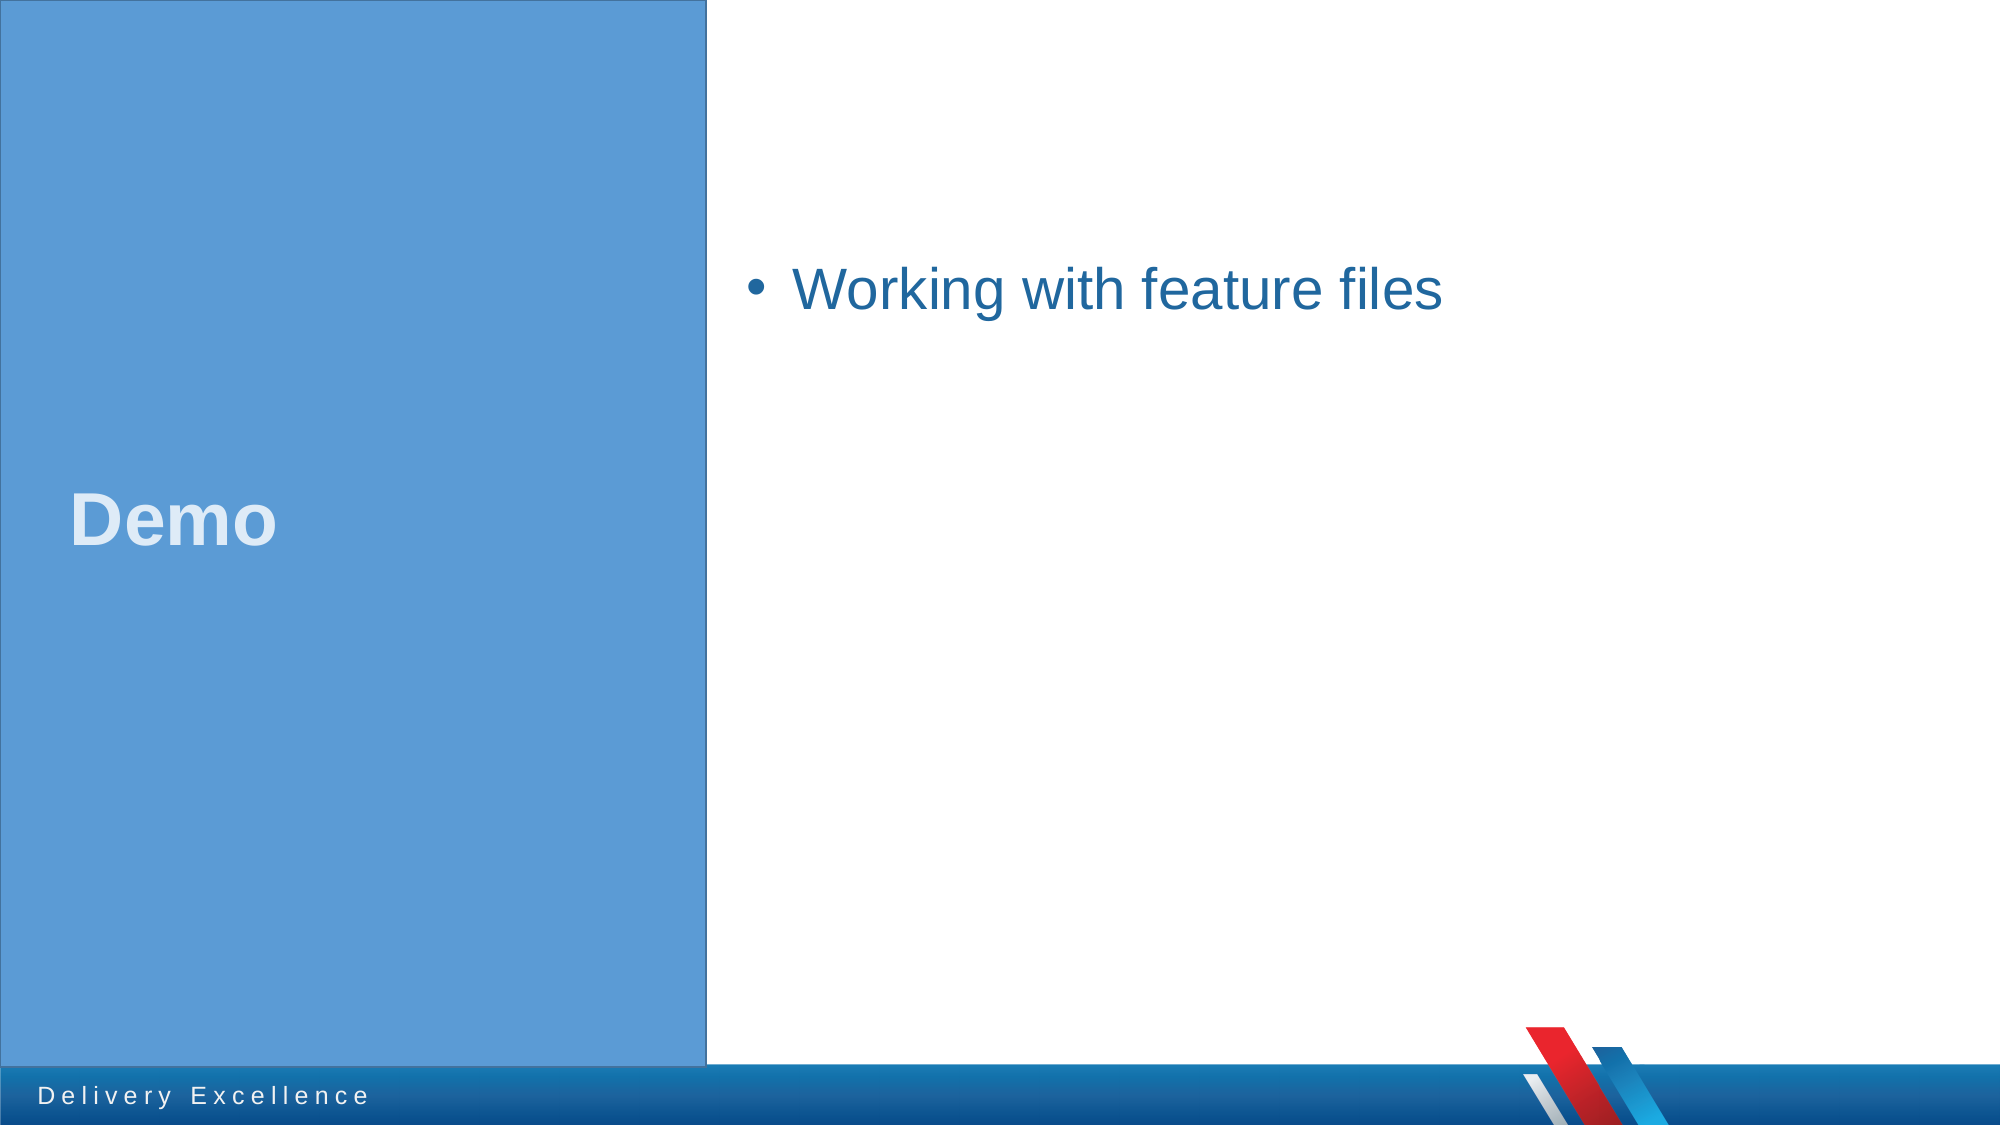

Working with feature files
Demo
Delivery Excellence